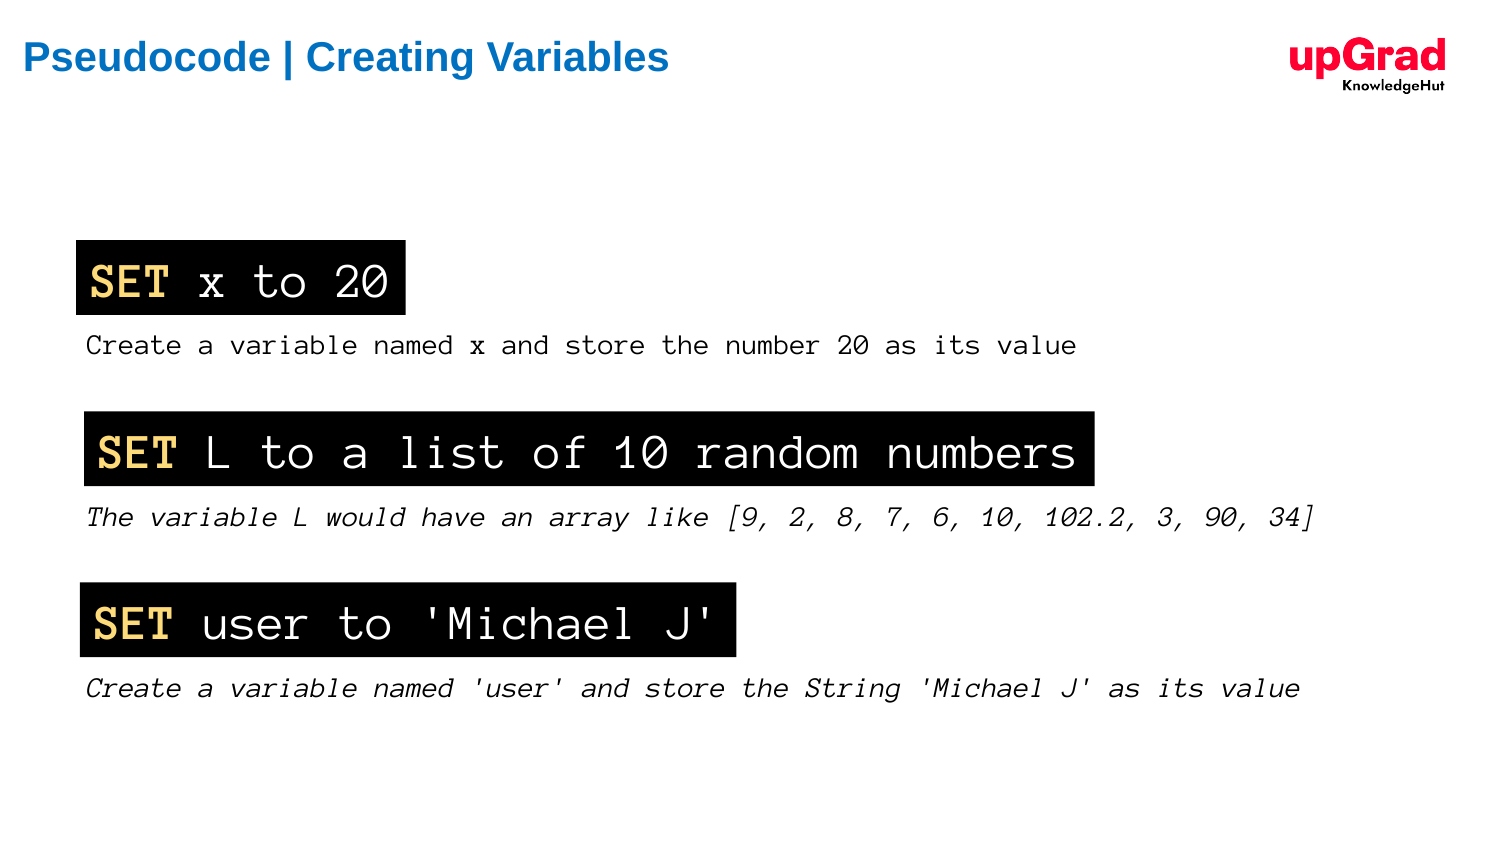

# Pseudocode | Creating Variables
SET x to 20
Create a variable named x and store the number 20 as its value
SET L to a list of 10 random numbers
The variable L would have an array like [9, 2, 8, 7, 6, 10, 102.2, 3, 90, 34]
SET user to 'Michael J'
Create a variable named 'user' and store the String 'Michael J' as its value